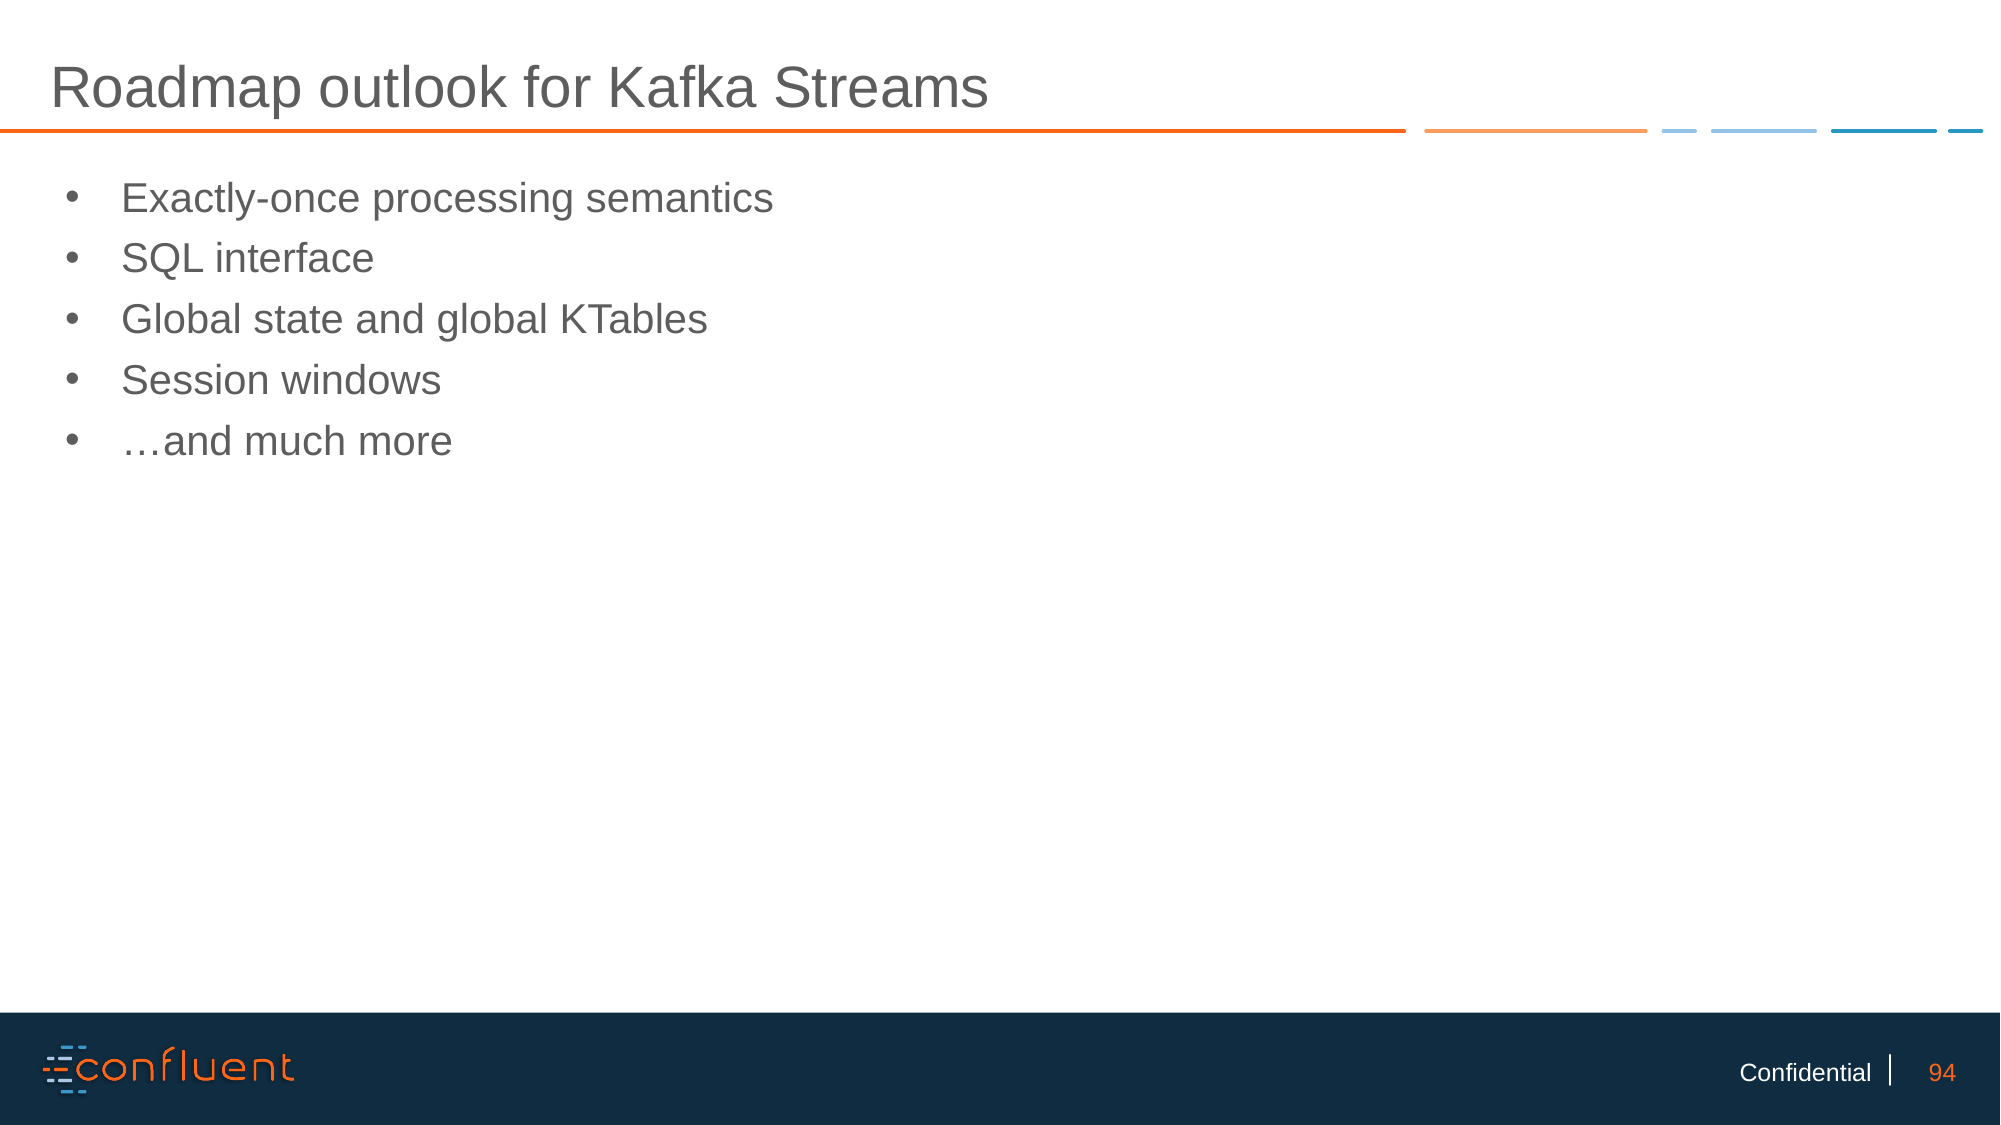

# Roadmap outlook for Kafka Streams
Exactly-once processing semantics
SQL interface
Global state and global KTables
Session windows
…and much more